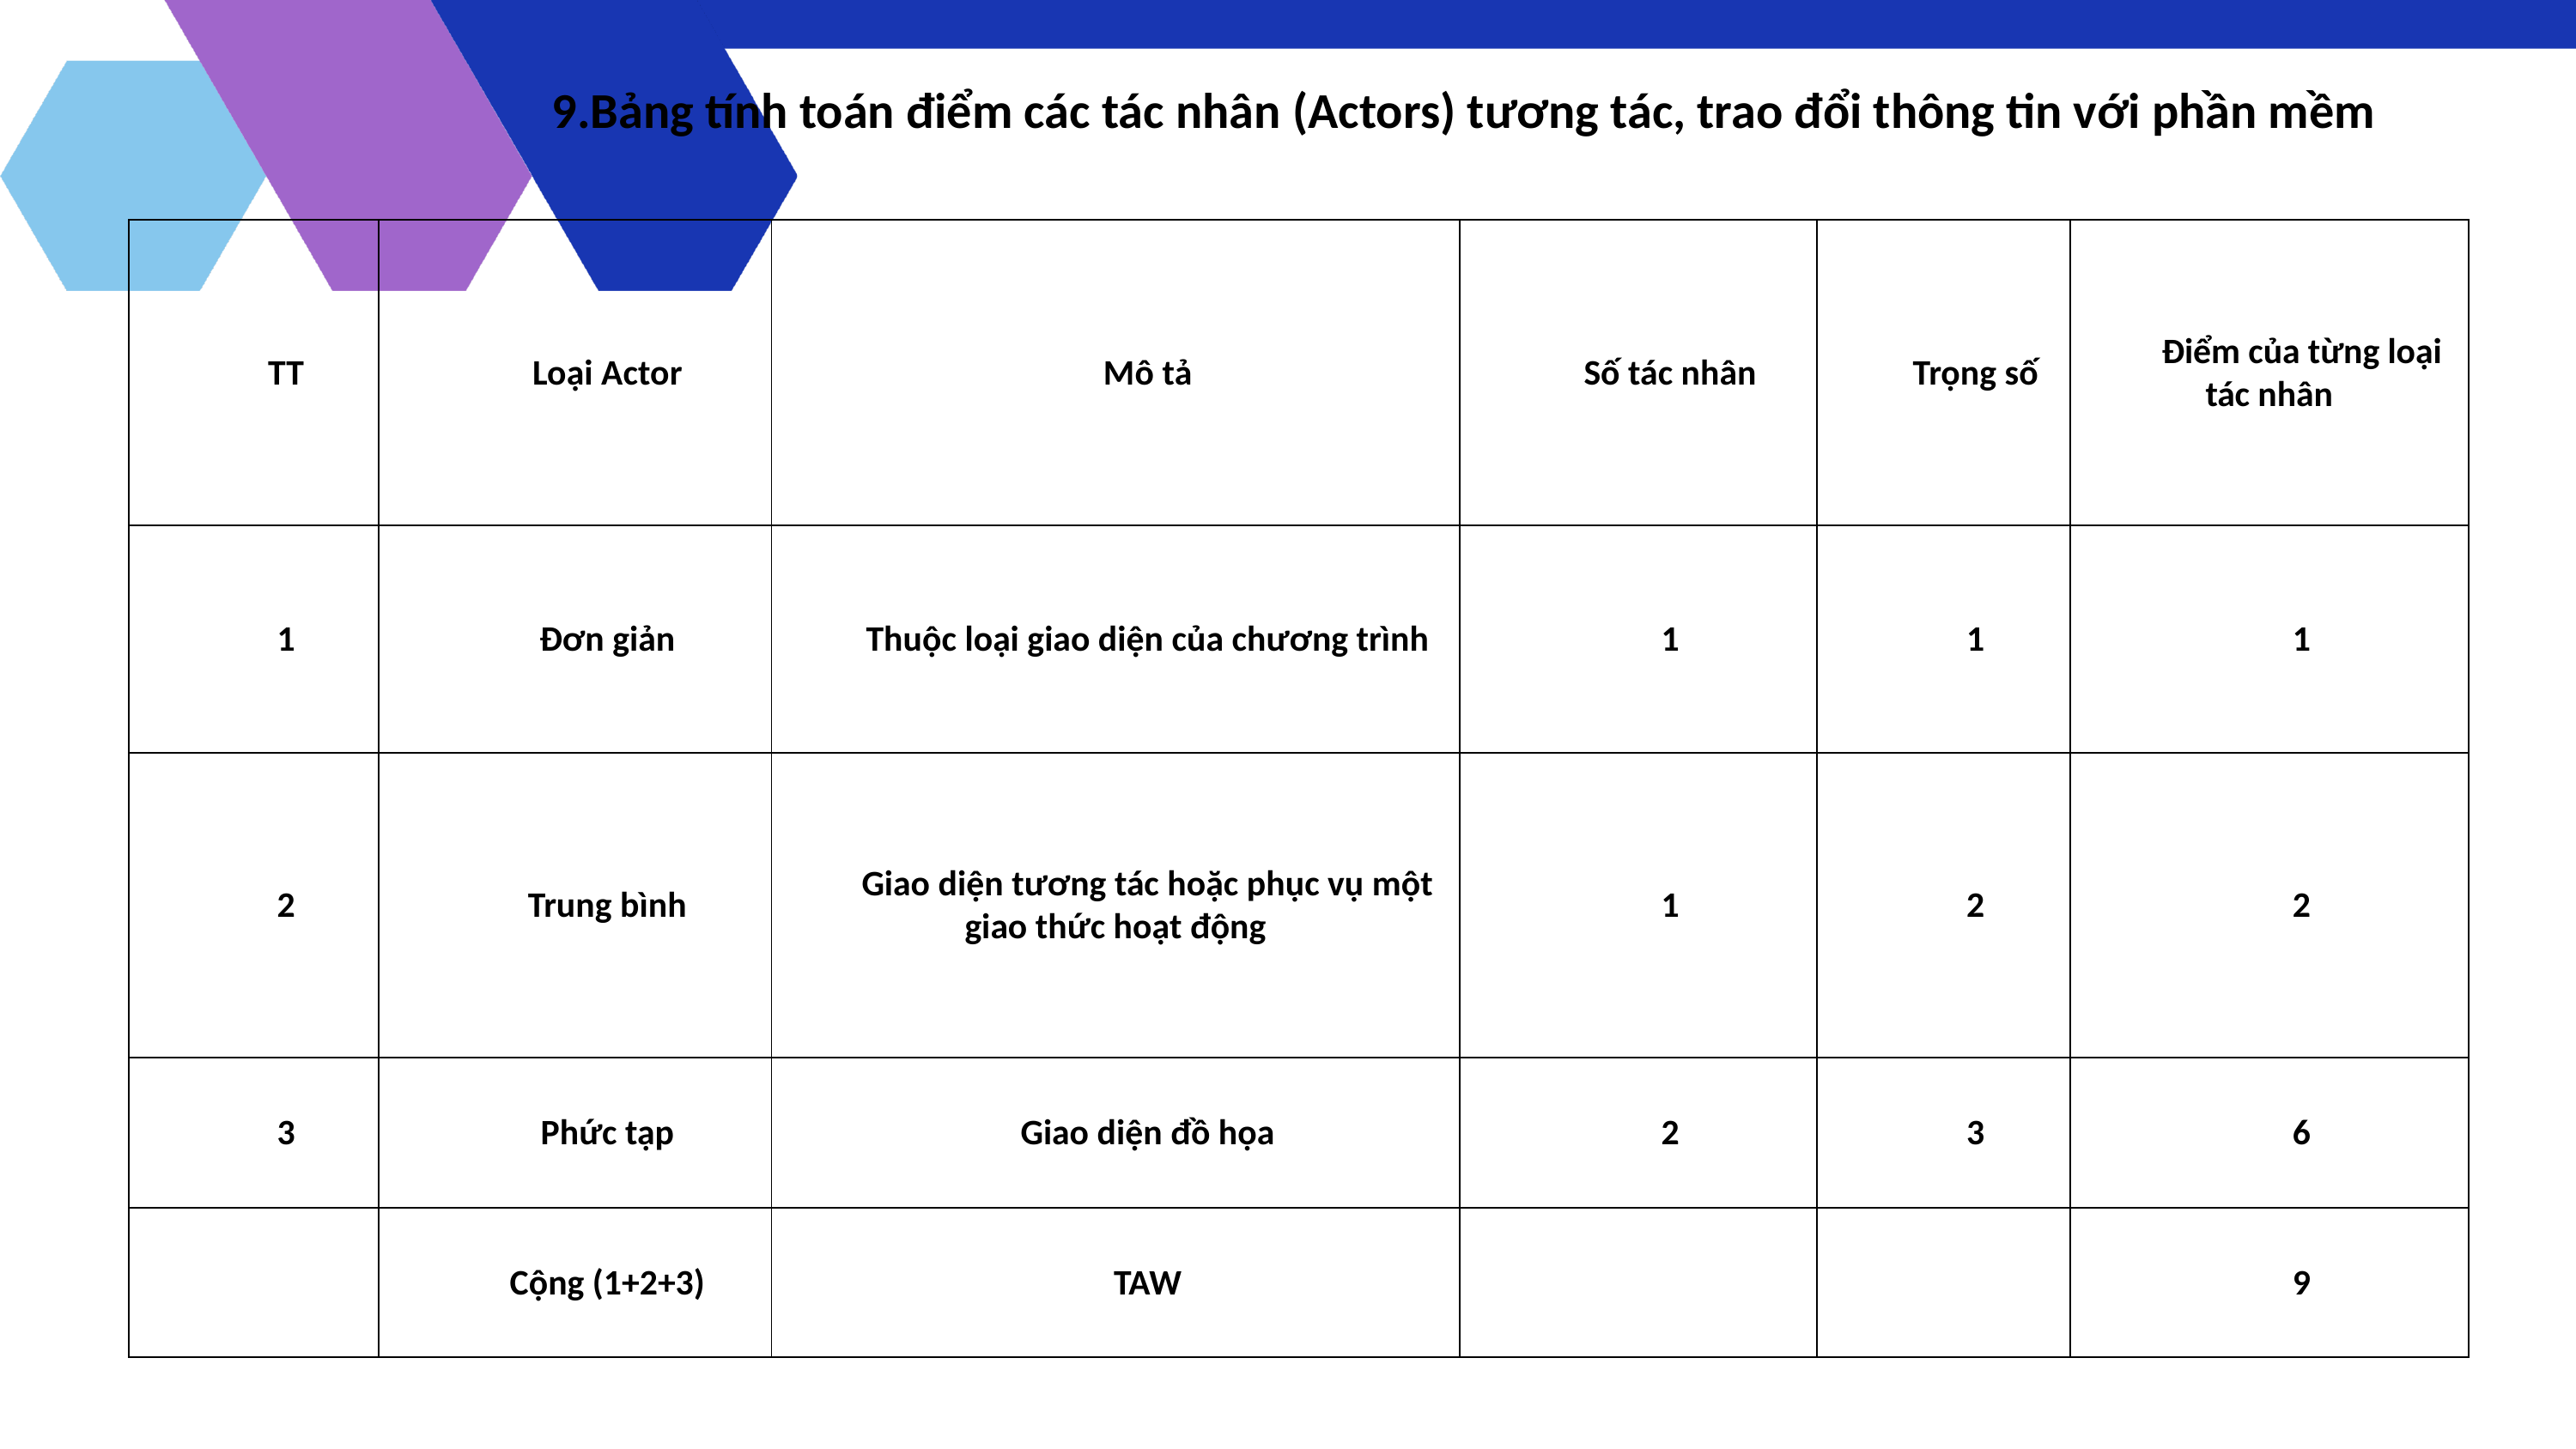

9.Bảng tính toán điểm các tác nhân (Actors) tương tác, trao đổi thông tin với phần mềm
| TT | Loại Actor | Mô tả | Số tác nhân | Trọng số | Điểm của từng loại tác nhân |
| --- | --- | --- | --- | --- | --- |
| 1 | Đơn giản | Thuộc loại giao diện của chương trình | 1 | 1 | 1 |
| 2 | Trung bình | Giao diện tương tác hoặc phục vụ một giao thức hoạt động | 1 | 2 | 2 |
| 3 | Phức tạp | Giao diện đồ họa | 2 | 3 | 6 |
|  | Cộng (1+2+3) | TAW |  |  | 9 |